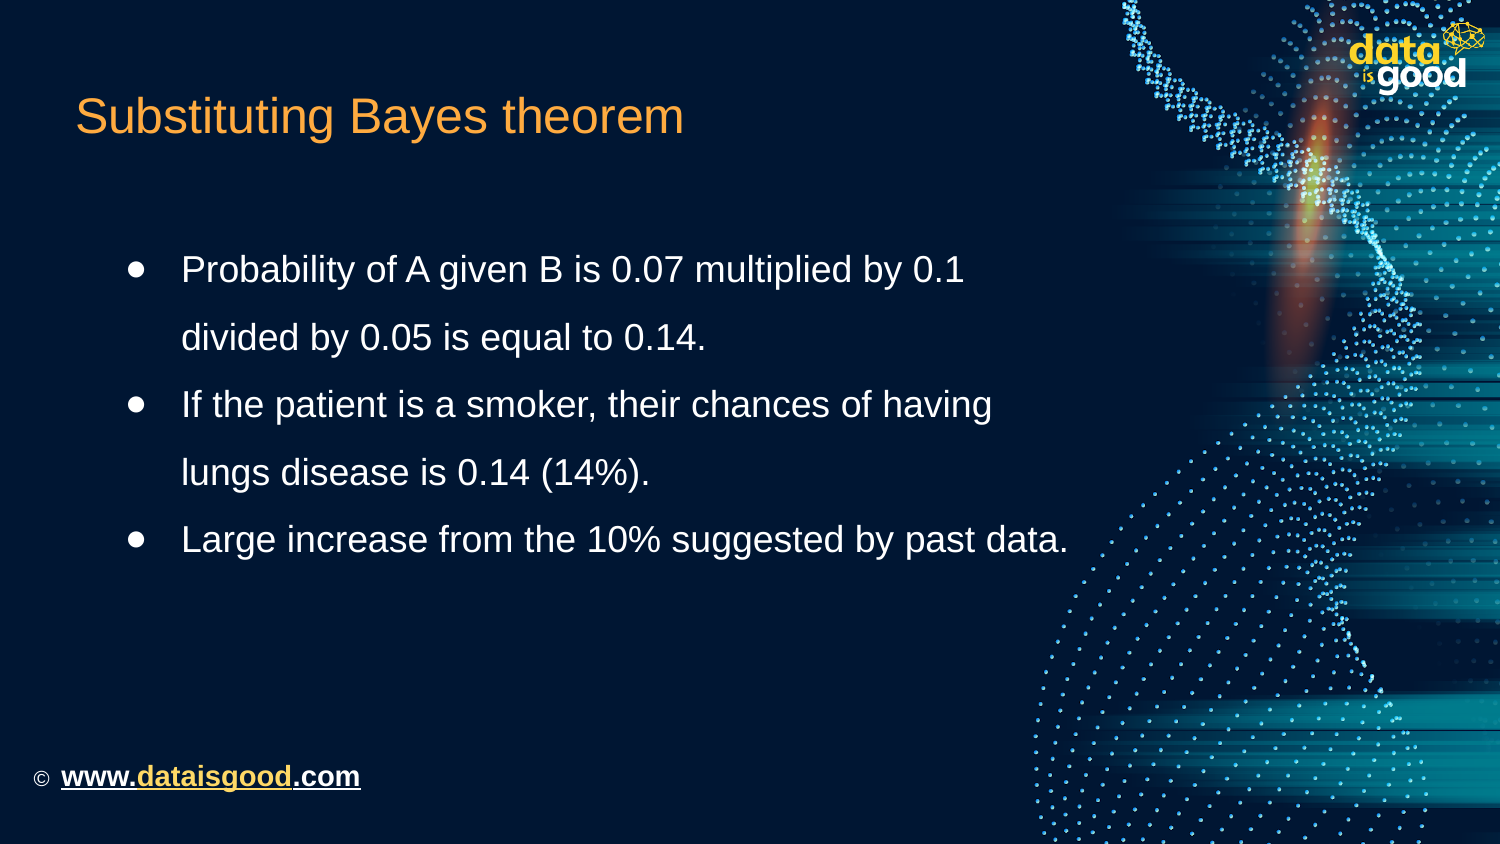

# Substituting Bayes theorem
Probability of A given B is 0.07 multiplied by 0.1 divided by 0.05 is equal to 0.14.
If the patient is a smoker, their chances of having lungs disease is 0.14 (14%).
Large increase from the 10% suggested by past data.